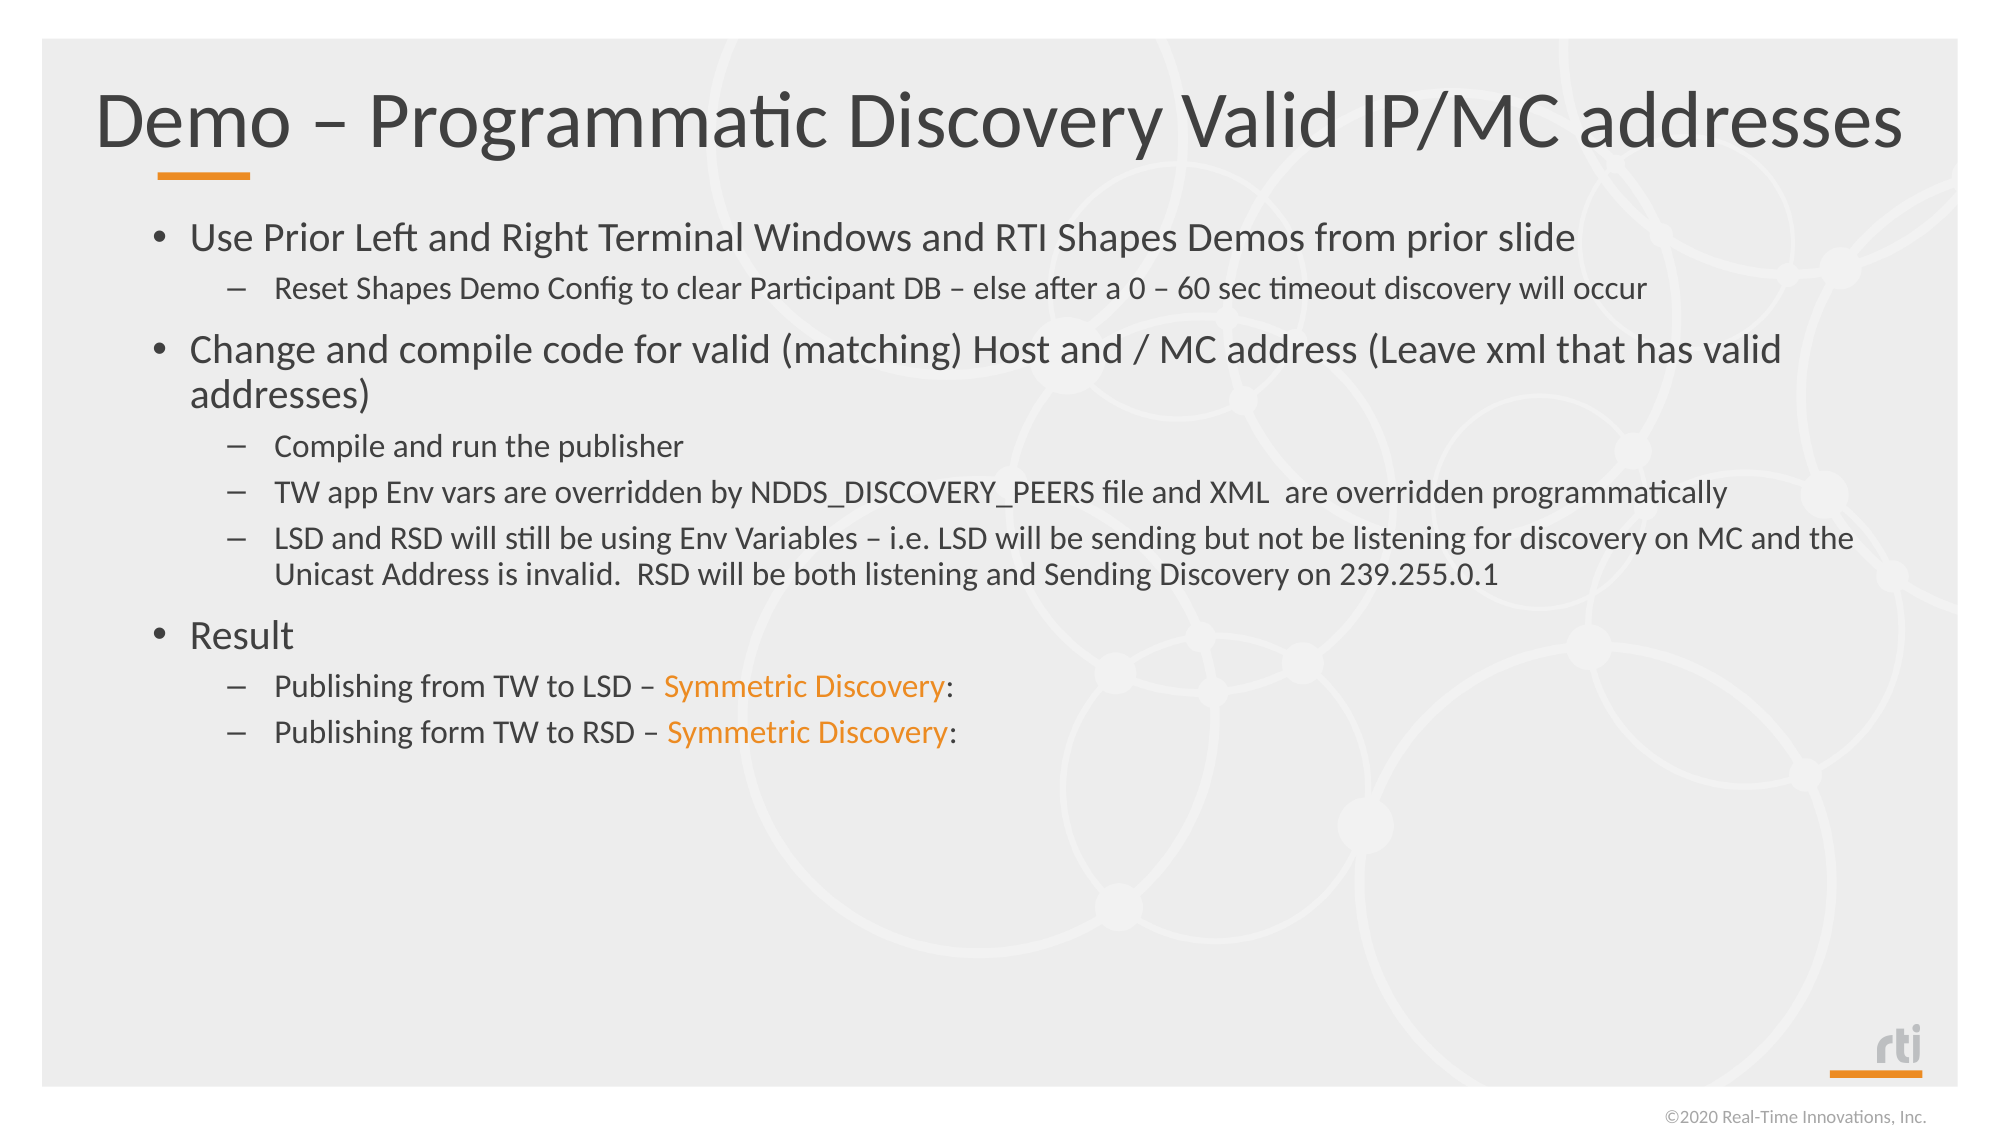

# Demo – Programmatic Discovery Valid IP/MC addresses
Use Prior Left and Right Terminal Windows and RTI Shapes Demos from prior slide
Reset Shapes Demo Config to clear Participant DB – else after a 0 – 60 sec timeout discovery will occur
Change and compile code for valid (matching) Host and / MC address (Leave xml that has valid addresses)
Compile and run the publisher
TW app Env vars are overridden by NDDS_DISCOVERY_PEERS file and XML  are overridden programmatically
LSD and RSD will still be using Env Variables – i.e. LSD will be sending but not be listening for discovery on MC and the Unicast Address is invalid.  RSD will be both listening and Sending Discovery on 239.255.0.1
Result
Publishing from TW to LSD – Symmetric Discovery:
Publishing form TW to RSD – Symmetric Discovery:

©2020 Real-Time Innovations, Inc.